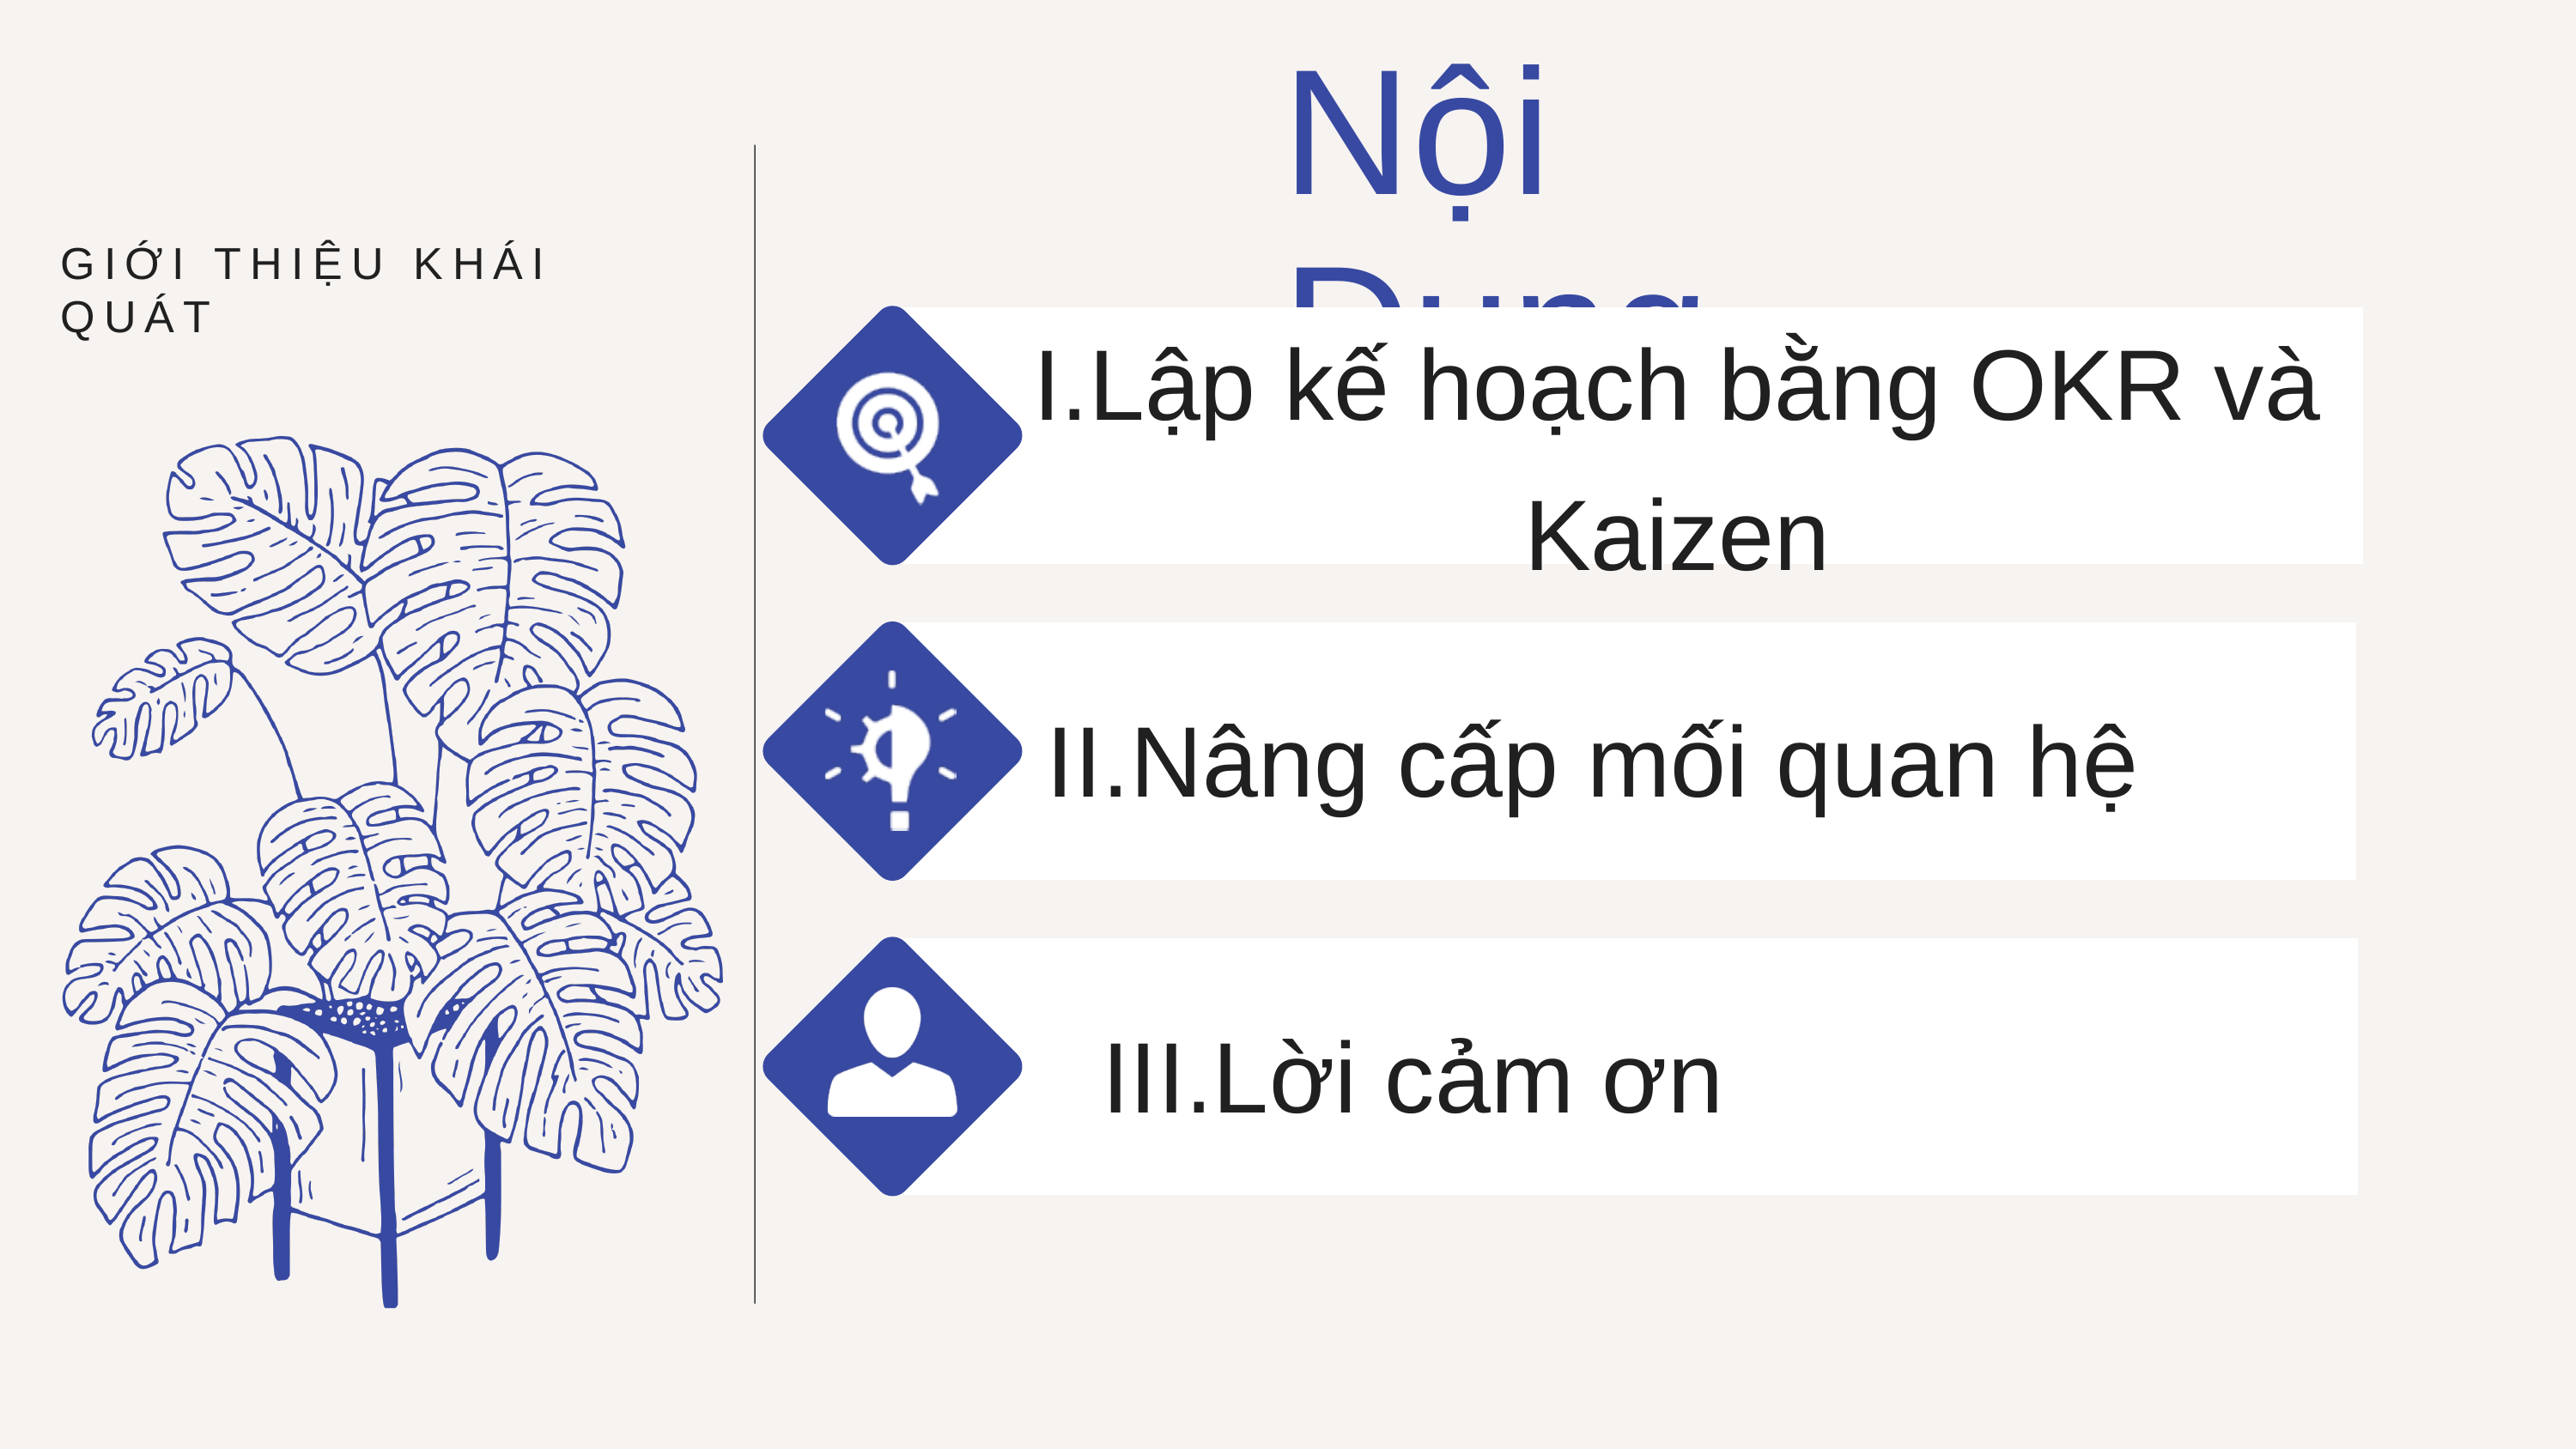

Nội Dung

GIỚI THIỆU KHÁI QUÁT

I.Lập kế hoạch bằng OKR và Kaizen

II.Nâng cấp mối quan hệ

III.Lời cảm ơn